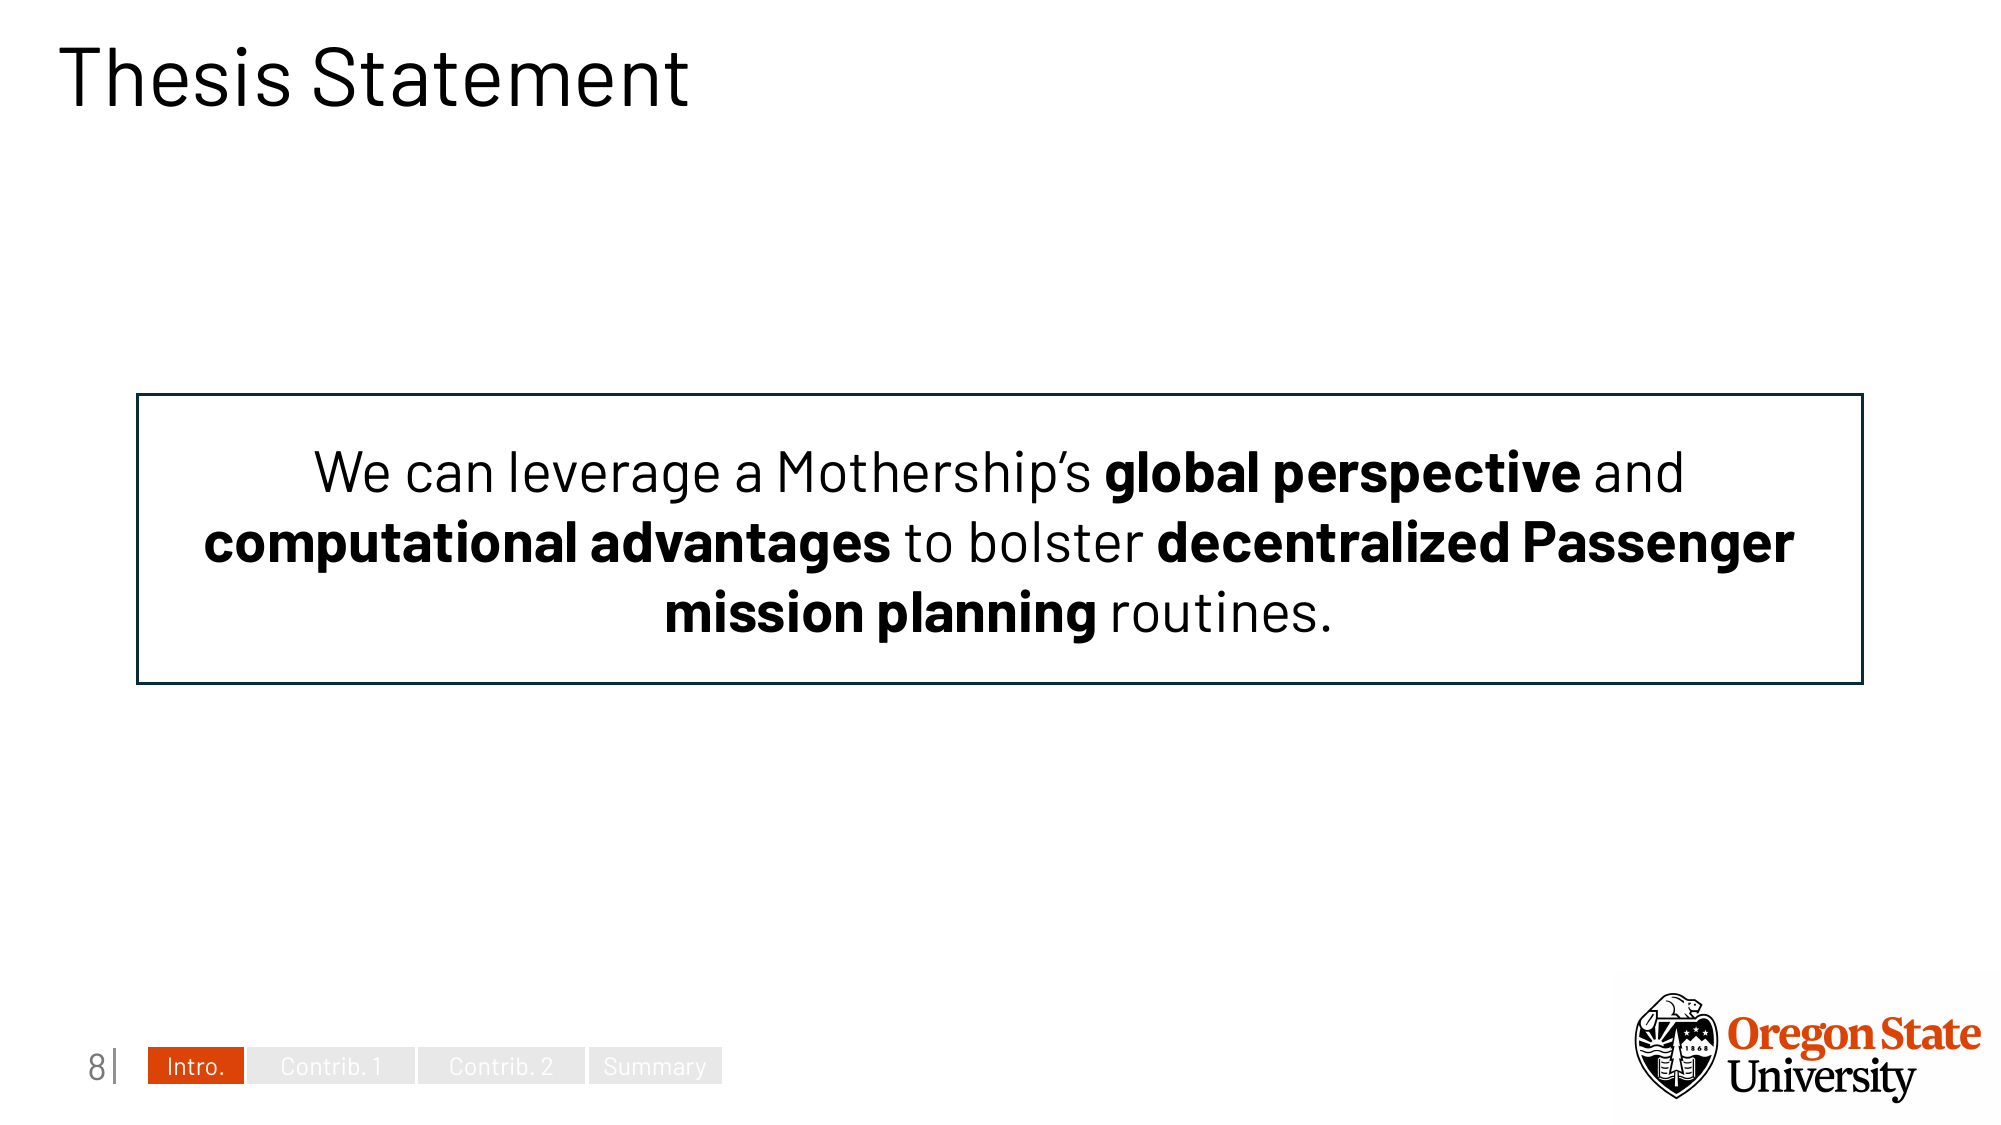

# Thesis Statement
We can leverage a Mothership’s global perspective and computational advantages to bolster decentralized Passenger mission planning routines.
8
Intro.
Contrib. 1
Contrib. 2
Summary